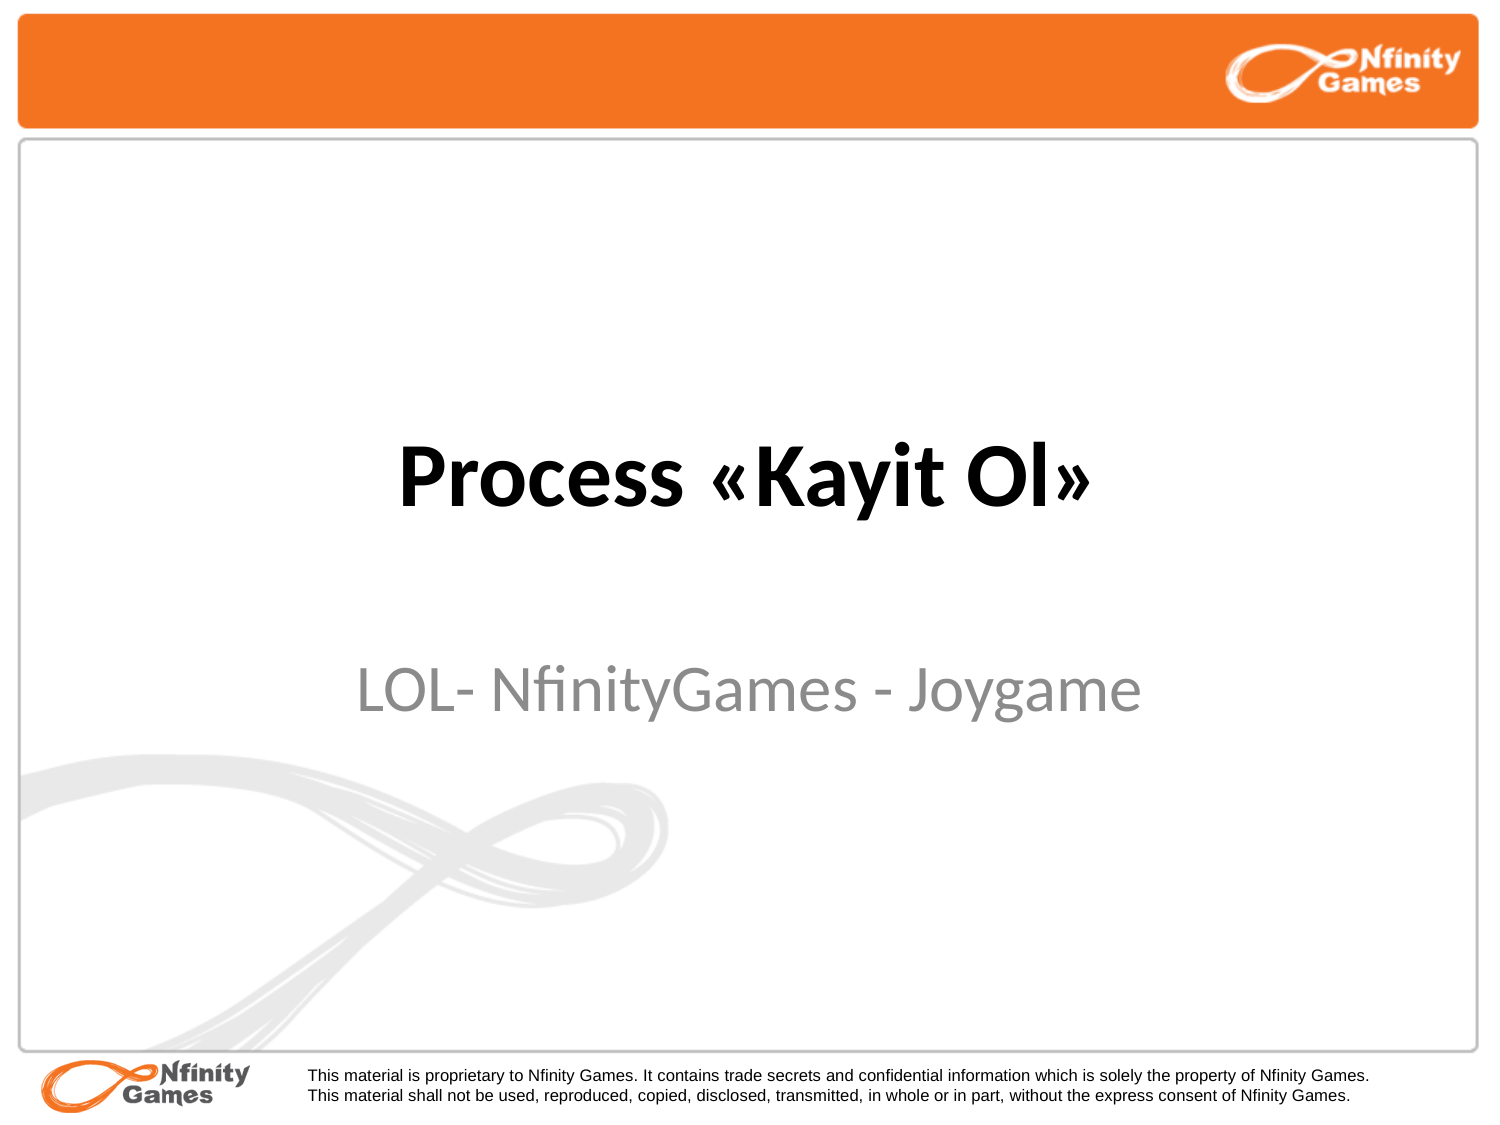

# Process «Kayit Ol»
LOL- NfinityGames - Joygame